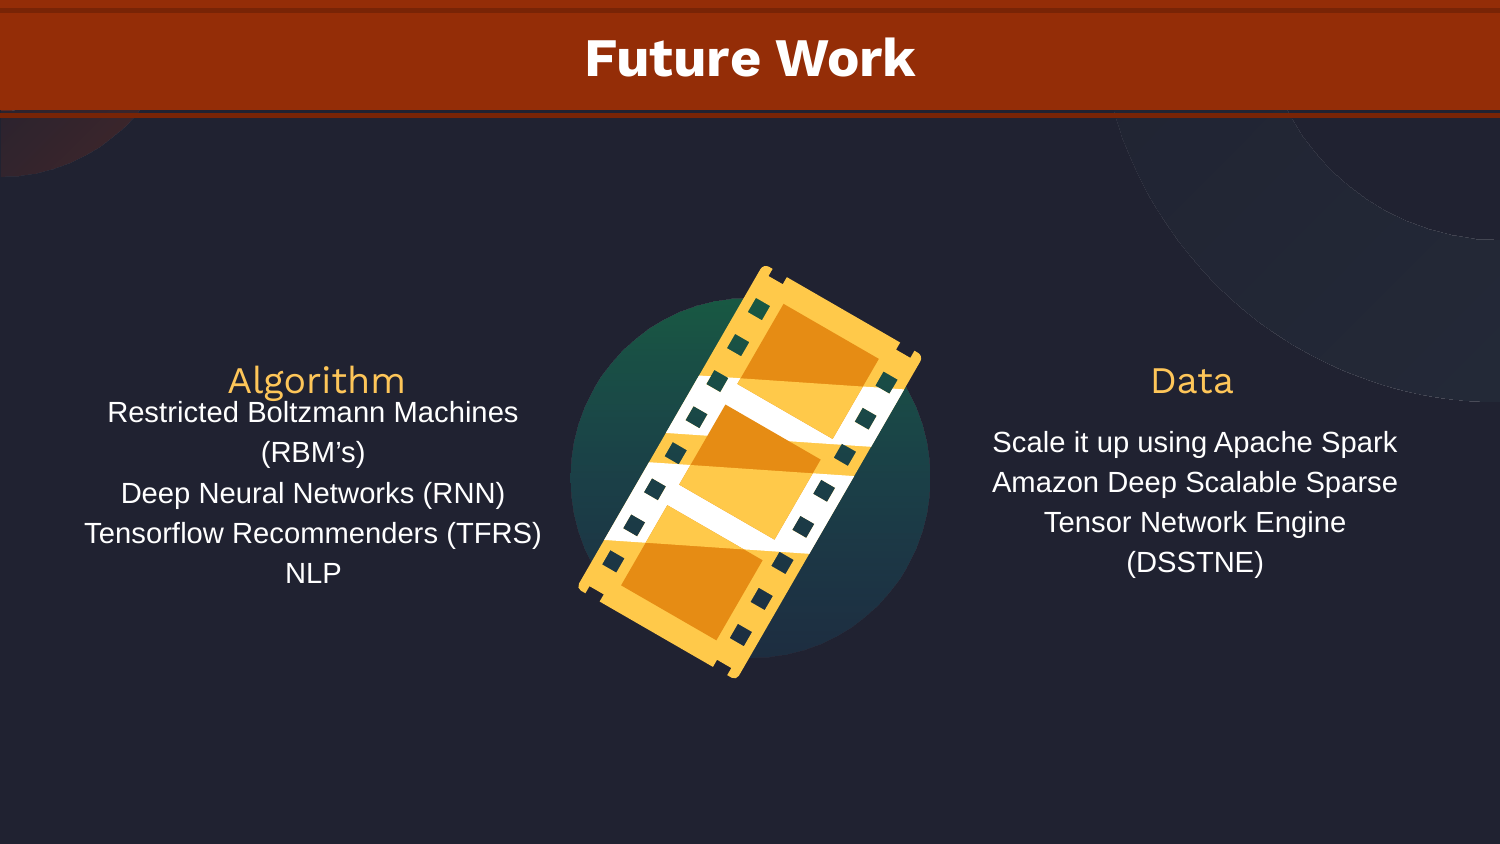

Future Work

Algorithm
Data
Restricted Boltzmann Machines (RBM’s)
Deep Neural Networks (RNN)
Tensorflow Recommenders (TFRS)
NLP
Scale it up using Apache Spark
Amazon Deep Scalable Sparse Tensor Network Engine (DSSTNE)